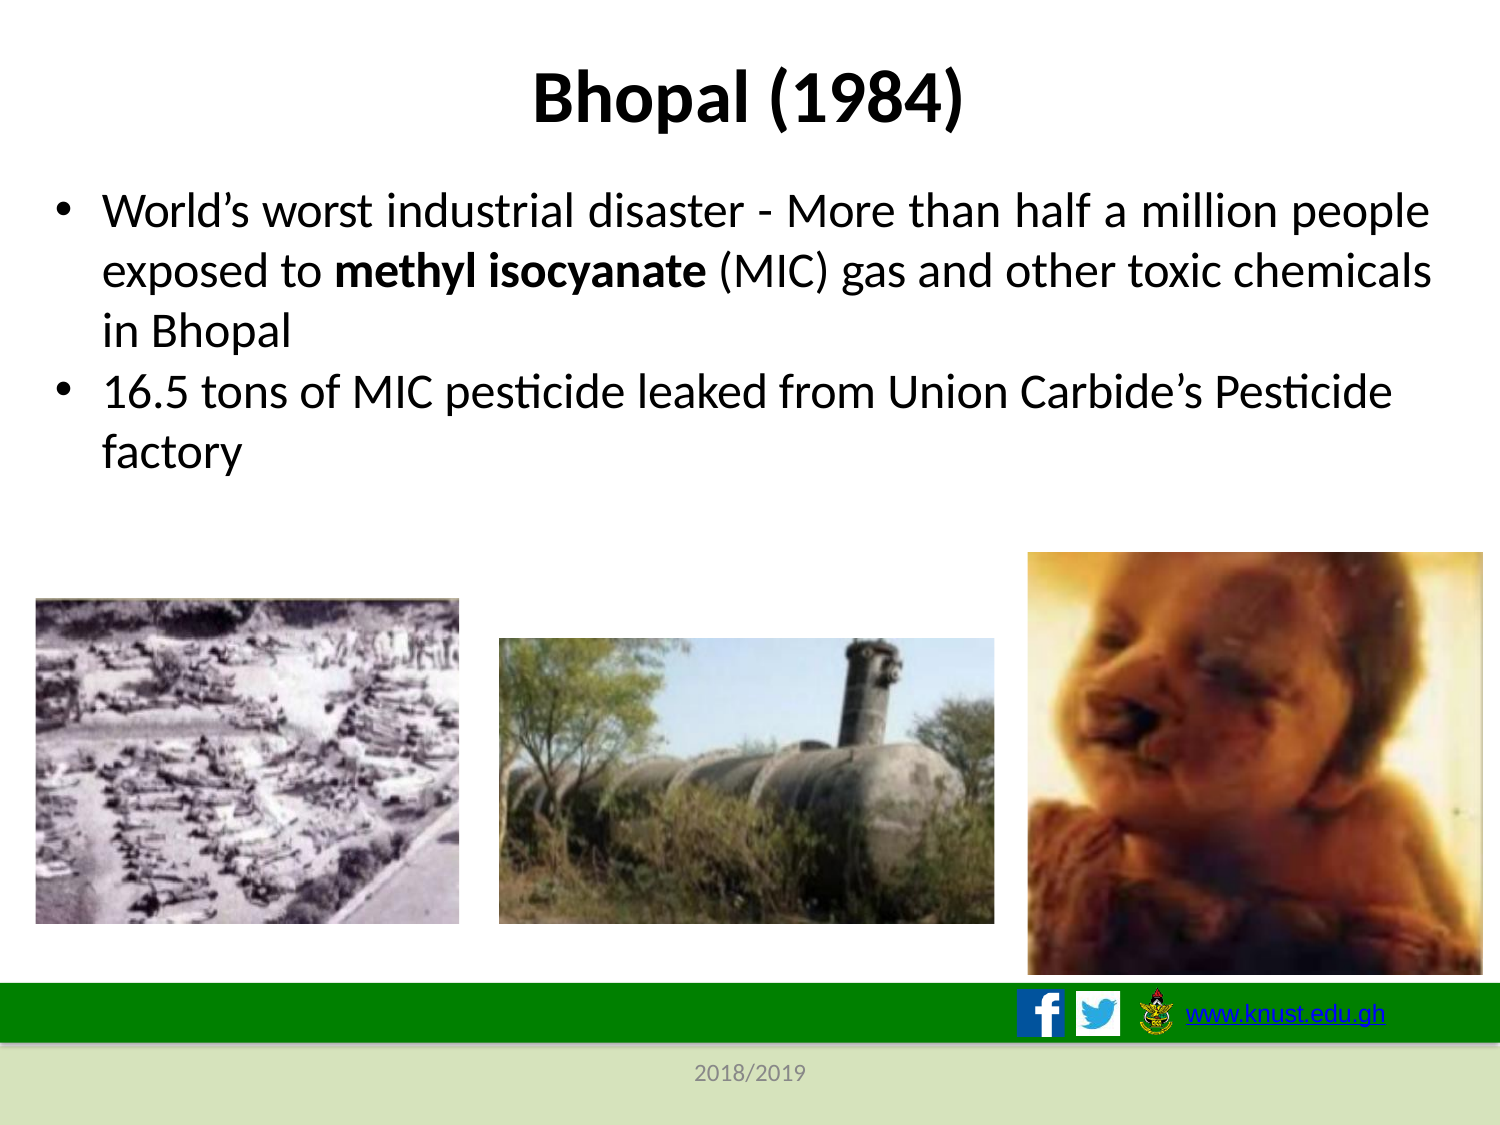

# Bhopal (1984)
World’s worst industrial disaster - More than half a million people  exposed to methyl isocyanate (MIC) gas and other toxic chemicals  in Bhopal
16.5 tons of MIC pesticide leaked from Union Carbide’s Pesticide
factory

www.knust.edu.gh
2018/2019